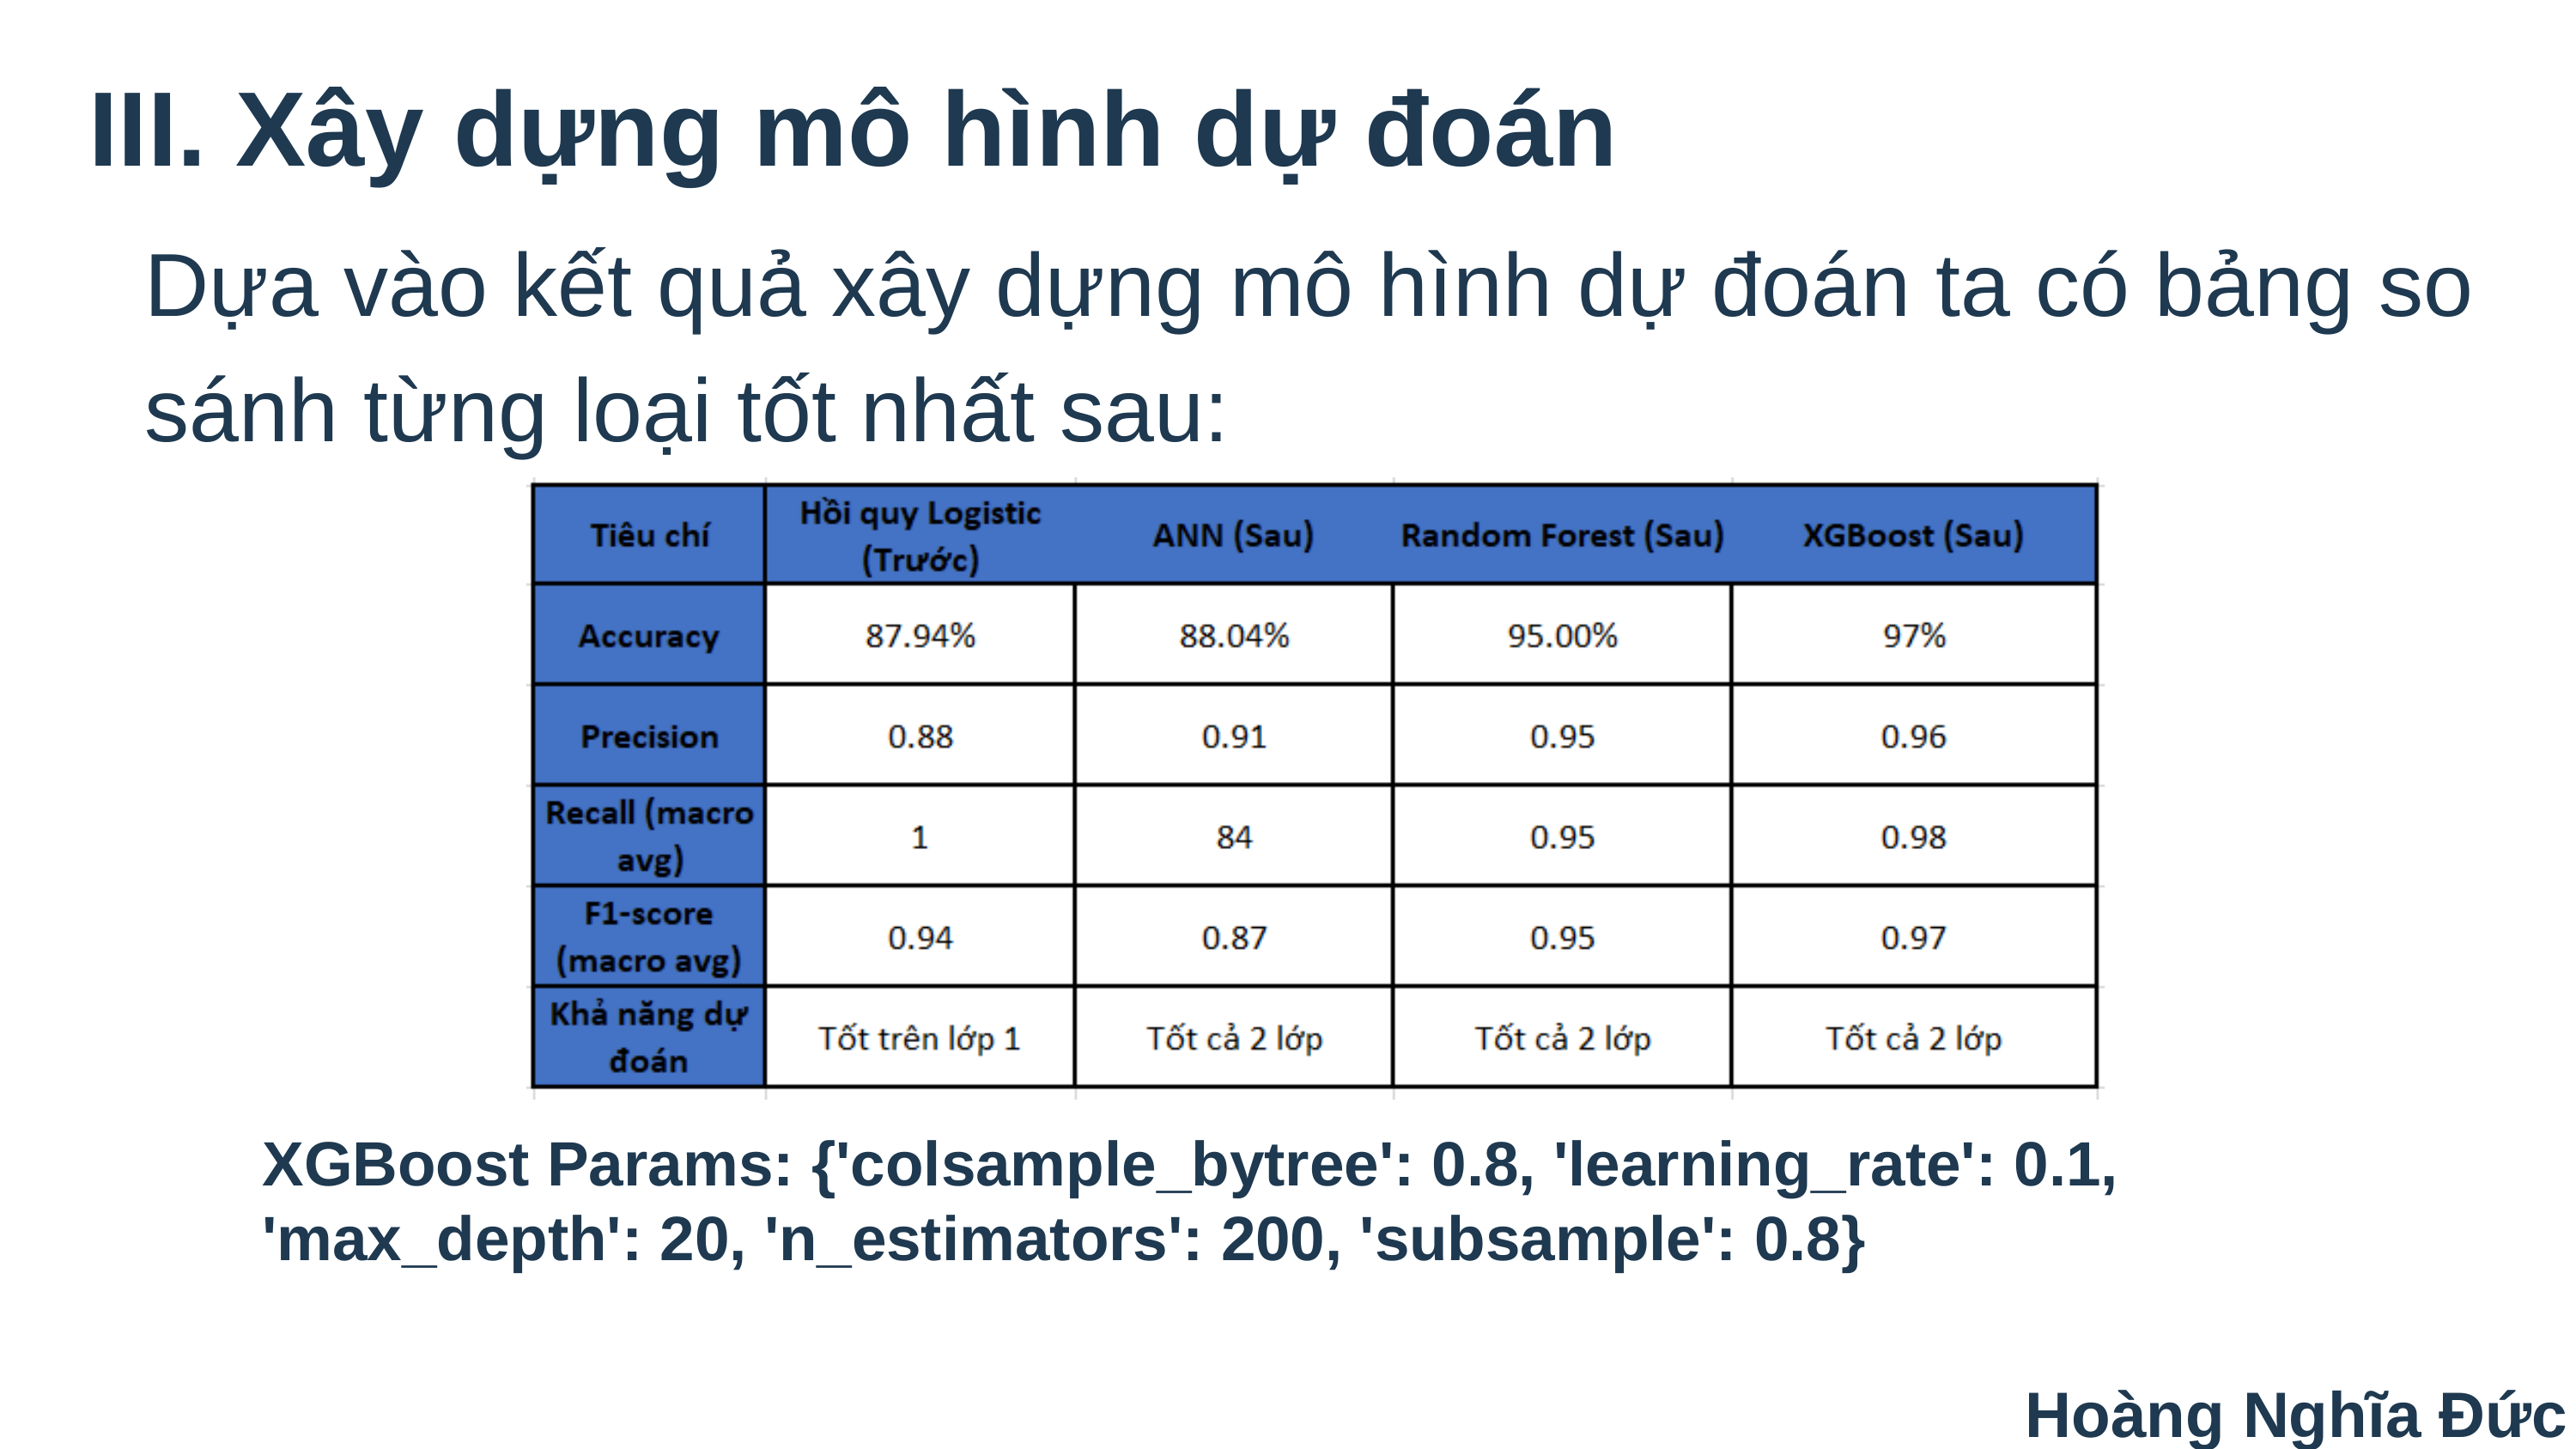

III. Xây dựng mô hình dự đoán

Dựa vào kết quả xây dựng mô hình dự đoán ta có bảng so sánh từng loại tốt nhất sau:

XGBoost Params: {'colsample_bytree': 0.8, 'learning_rate': 0.1, 'max_depth': 20, 'n_estimators': 200, 'subsample': 0.8}
Hoàng Nghĩa Đức